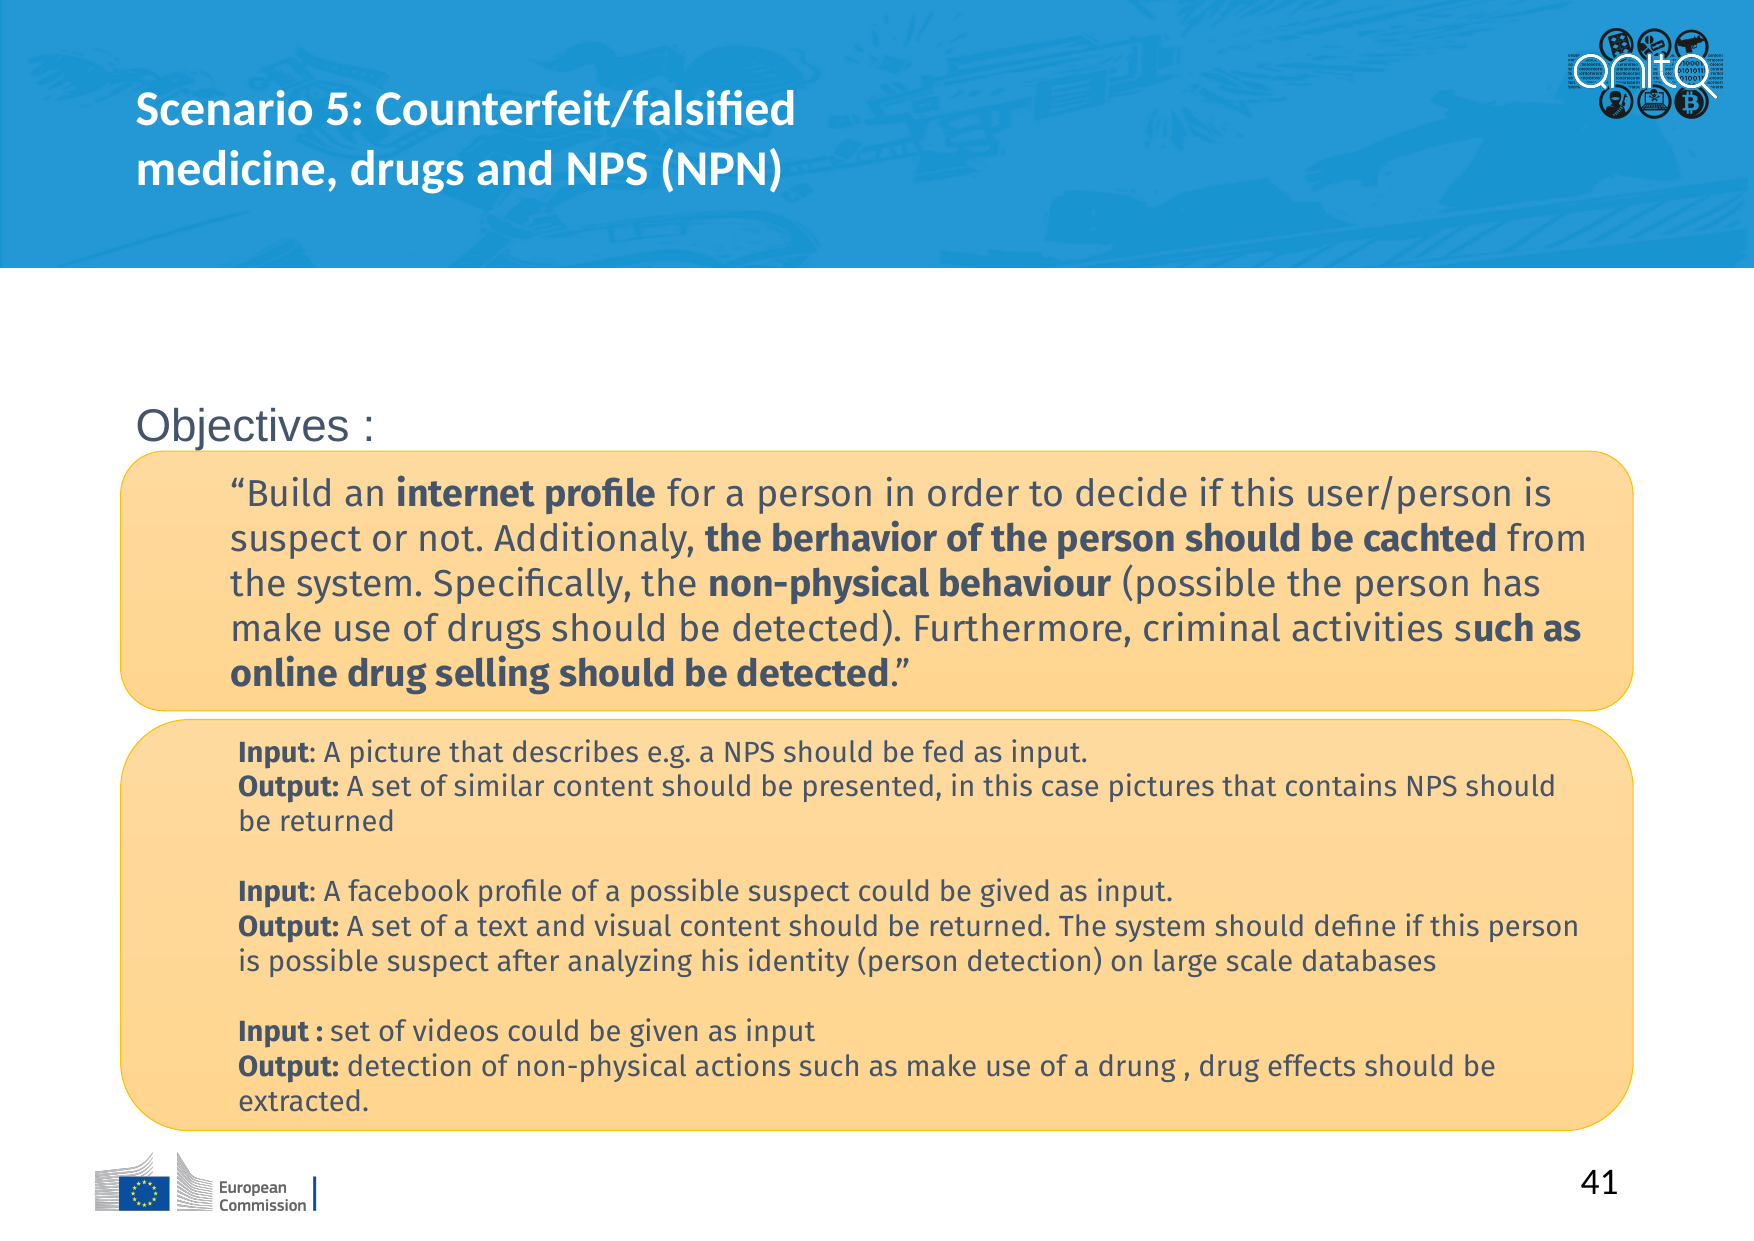

Scenario 5: Counterfeit/falsified medicine, drugs and NPS (NPN)
Objectives :
“Build an internet profile for a person in order to decide if this user/person is suspect or not. Additionaly, the berhavior of the person should be cachted from the system. Specifically, the non-physical behaviour (possible the person has make use of drugs should be detected). Furthermore, criminal activities such as online drug selling should be detected.”
Input: A picture that describes e.g. a NPS should be fed as input.
Output: A set of similar content should be presented, in this case pictures that contains NPS should be returned

Input: A facebook profile of a possible suspect could be gived as input.
Output: A set of a text and visual content should be returned. The system should define if this person is possible suspect after analyzing his identity (person detection) on large scale databases

Input : set of videos could be given as input
Output: detection of non-physical actions such as make use of a drung , drug effects should be extracted.
41